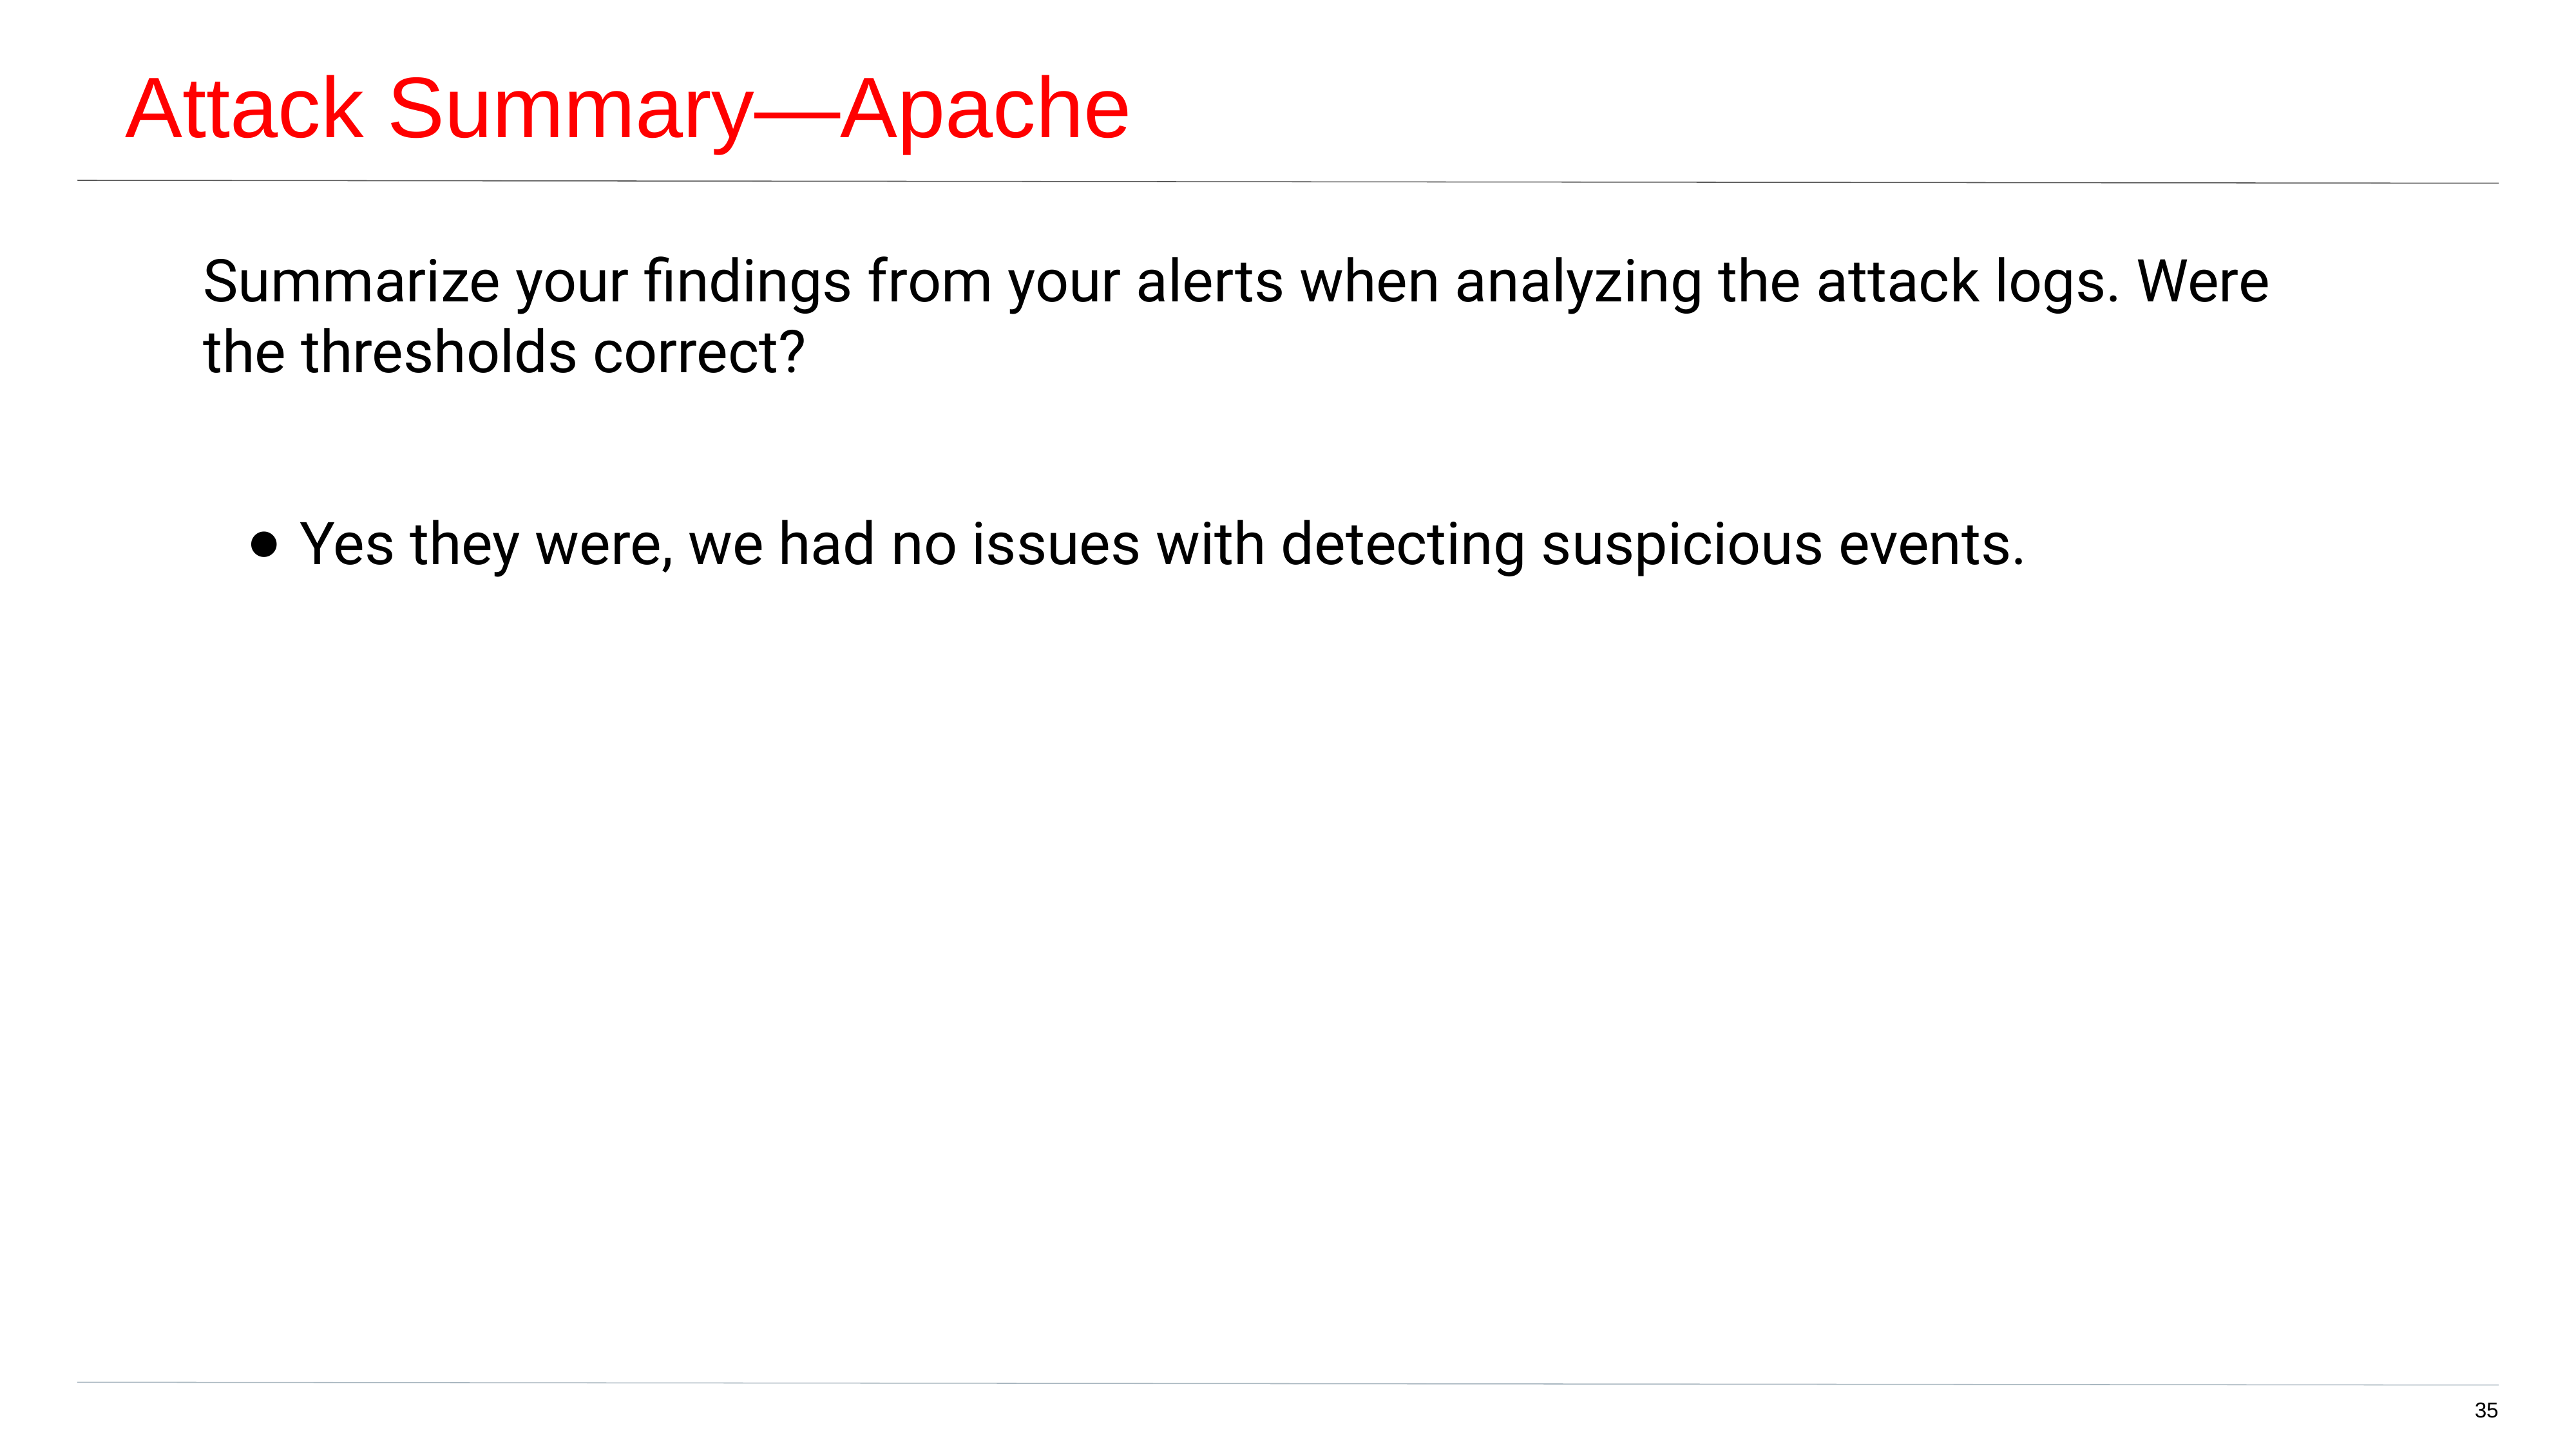

# Attack Summary—Apache
Summarize your findings from your alerts when analyzing the attack logs. Were the thresholds correct?

Yes they were, we had no issues with detecting suspicious events.

35